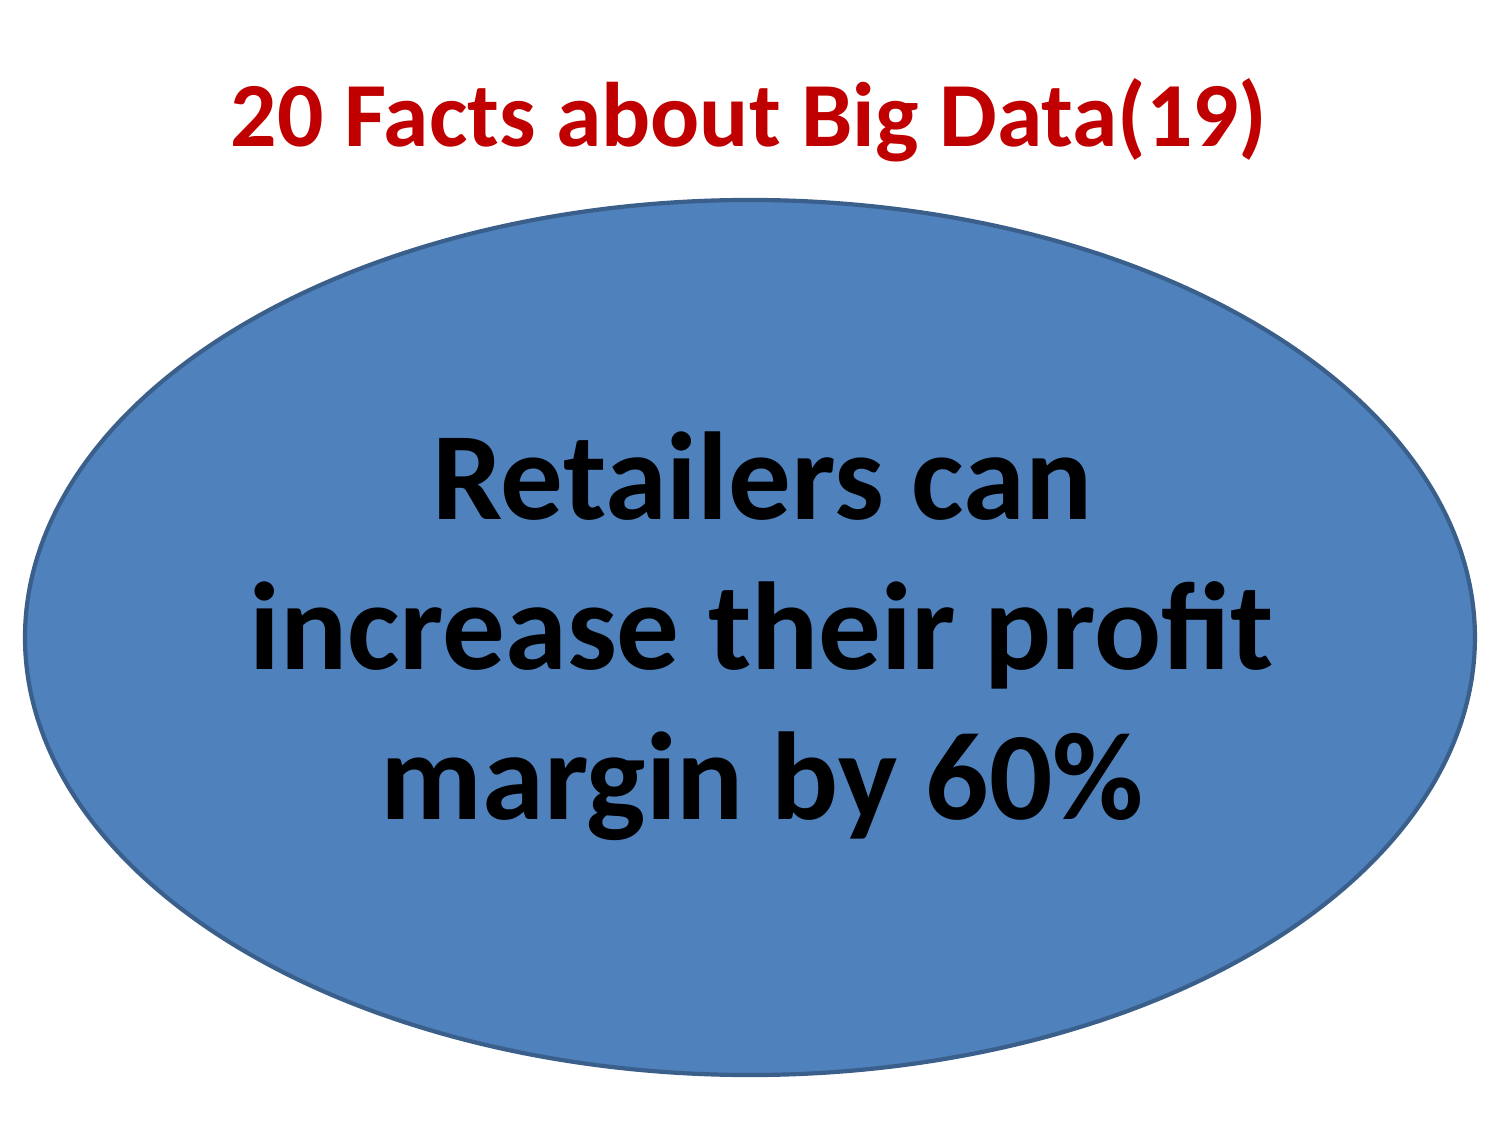

# 20 Facts about Big Data(19)

Retailers can increase their profit margin by 60%